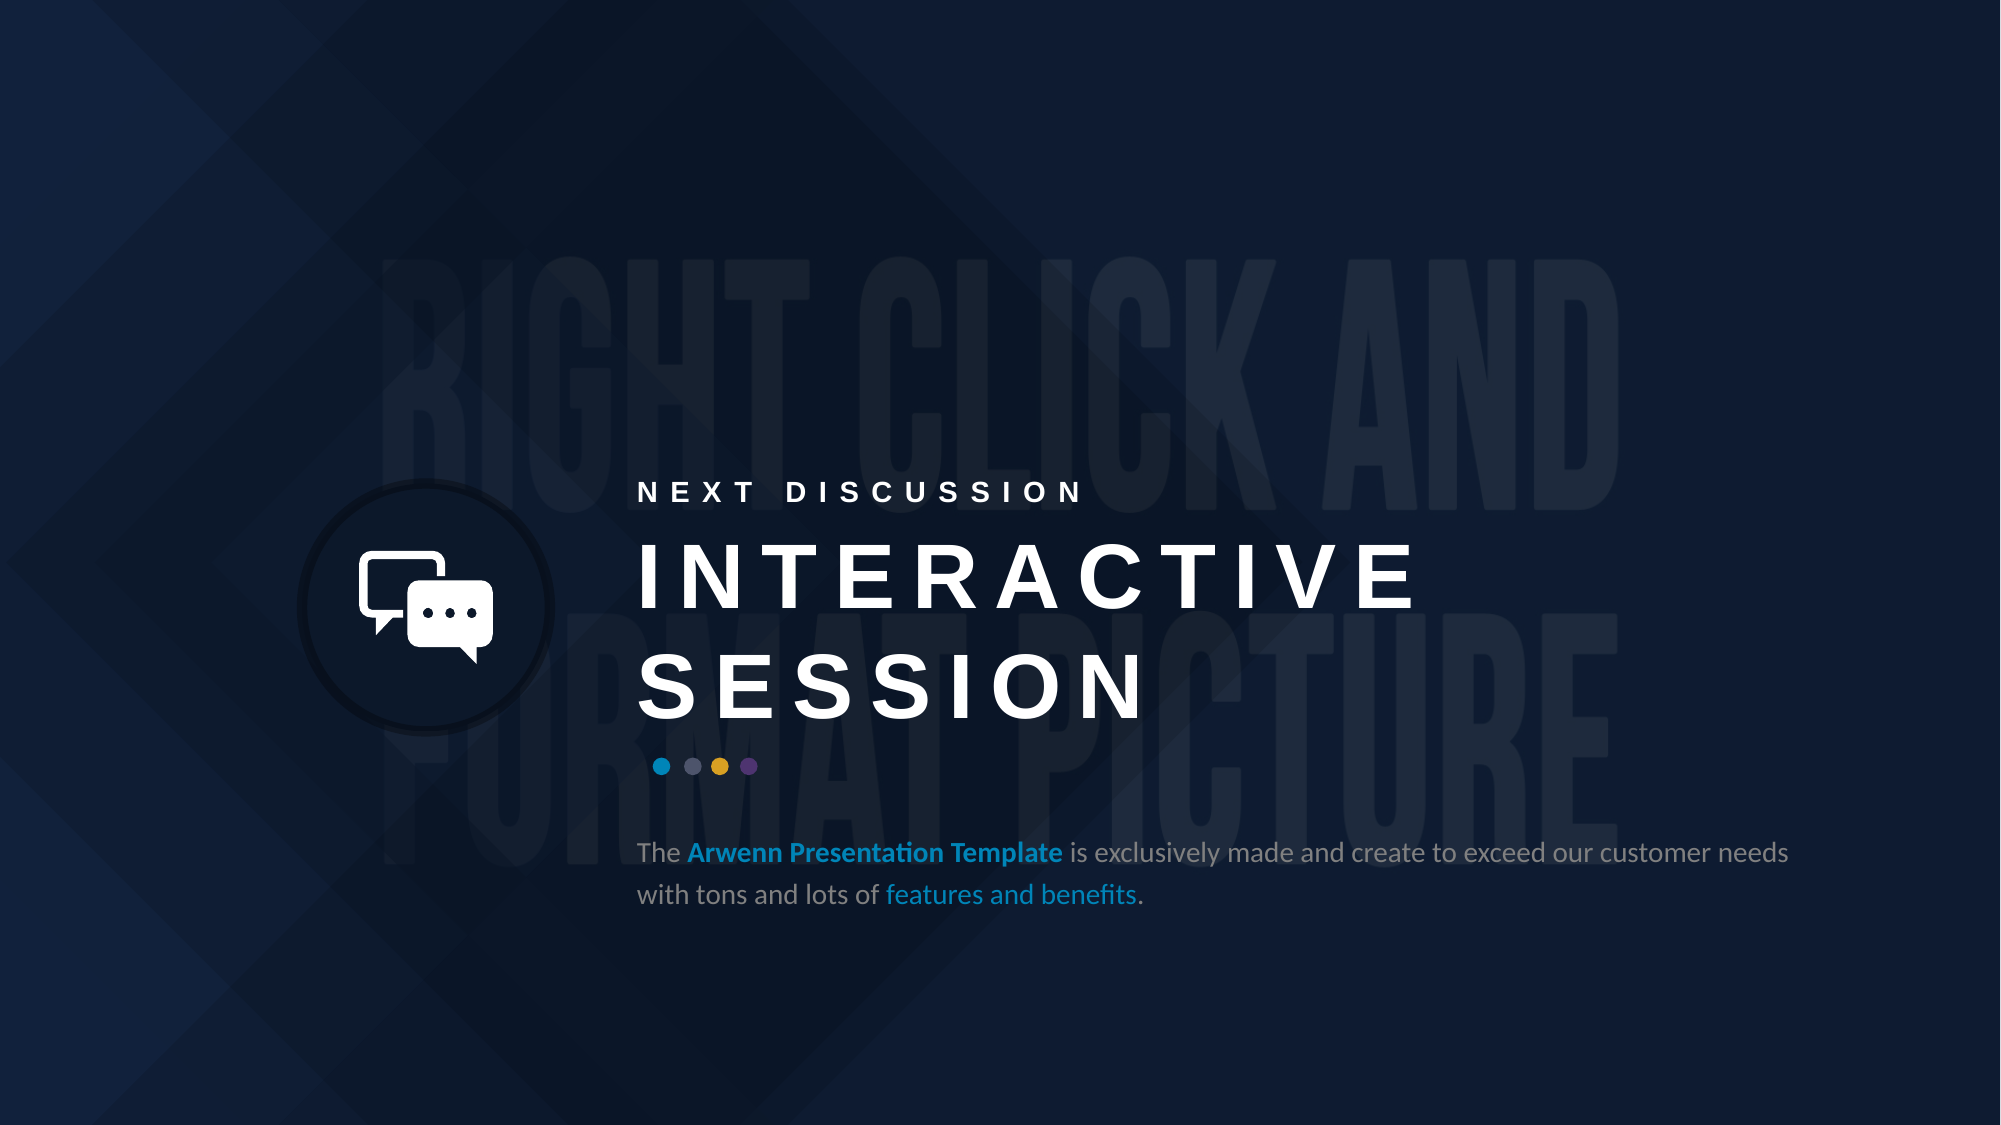

NEXT DISCUSSION

# INTERACTIVE SESSION

The Arwenn Presentation Template is exclusively made and create to exceed our customer needs with tons and lots of features and benefits.